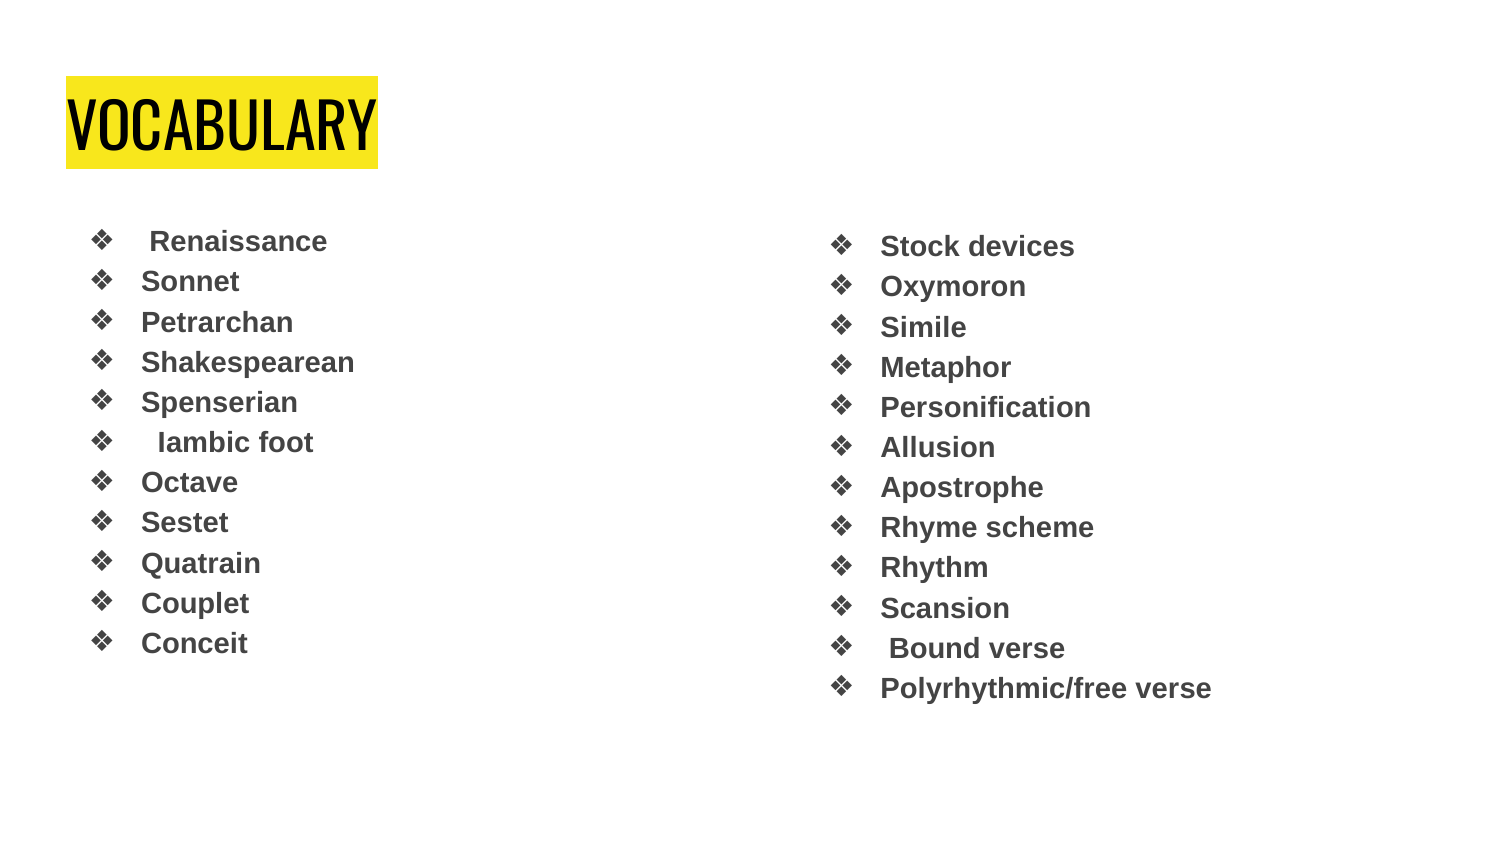

# VOCABULARY
 Renaissance
Sonnet
Petrarchan
Shakespearean
Spenserian
  Iambic foot
Octave
Sestet
Quatrain
Couplet
Conceit
Stock devices
Oxymoron
Simile
Metaphor
Personification
Allusion
Apostrophe
Rhyme scheme
Rhythm
Scansion
 Bound verse
Polyrhythmic/free verse